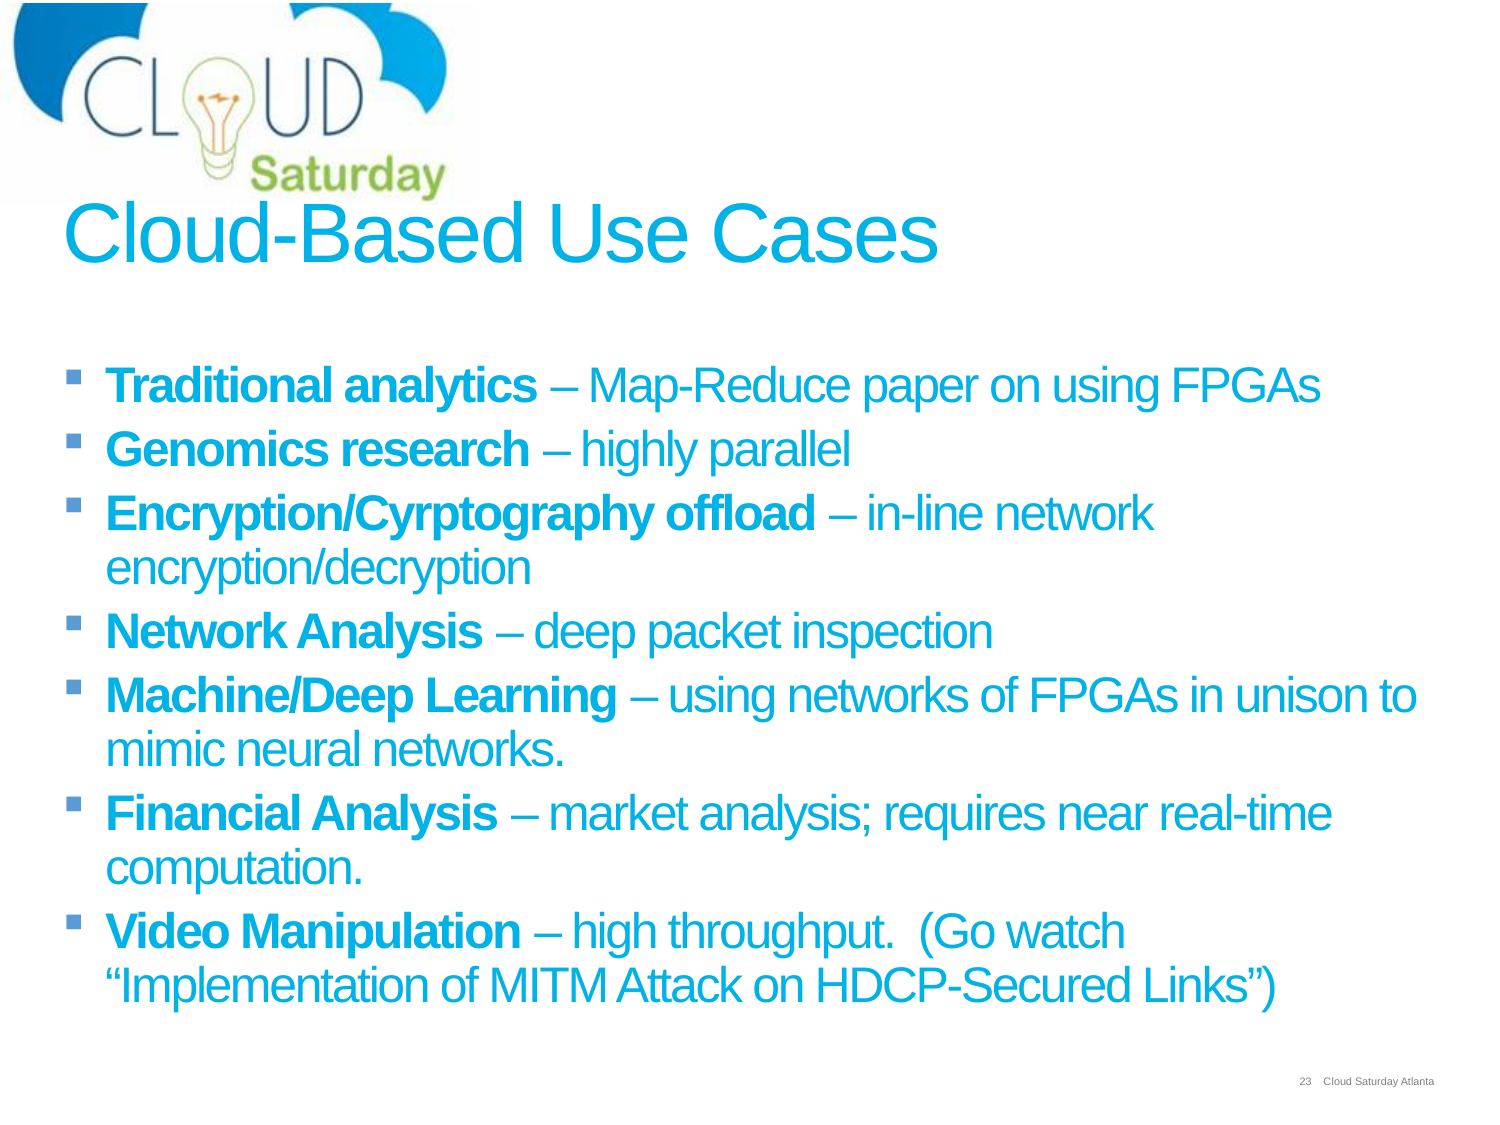

# Cloud-Based Use Cases
Traditional analytics – Map-Reduce paper on using FPGAs
Genomics research – highly parallel
Encryption/Cyrptography offload – in-line network encryption/decryption
Network Analysis – deep packet inspection
Machine/Deep Learning – using networks of FPGAs in unison to mimic neural networks.
Financial Analysis – market analysis; requires near real-time computation.
Video Manipulation – high throughput.  (Go watch “Implementation of MITM Attack on HDCP-Secured Links”)